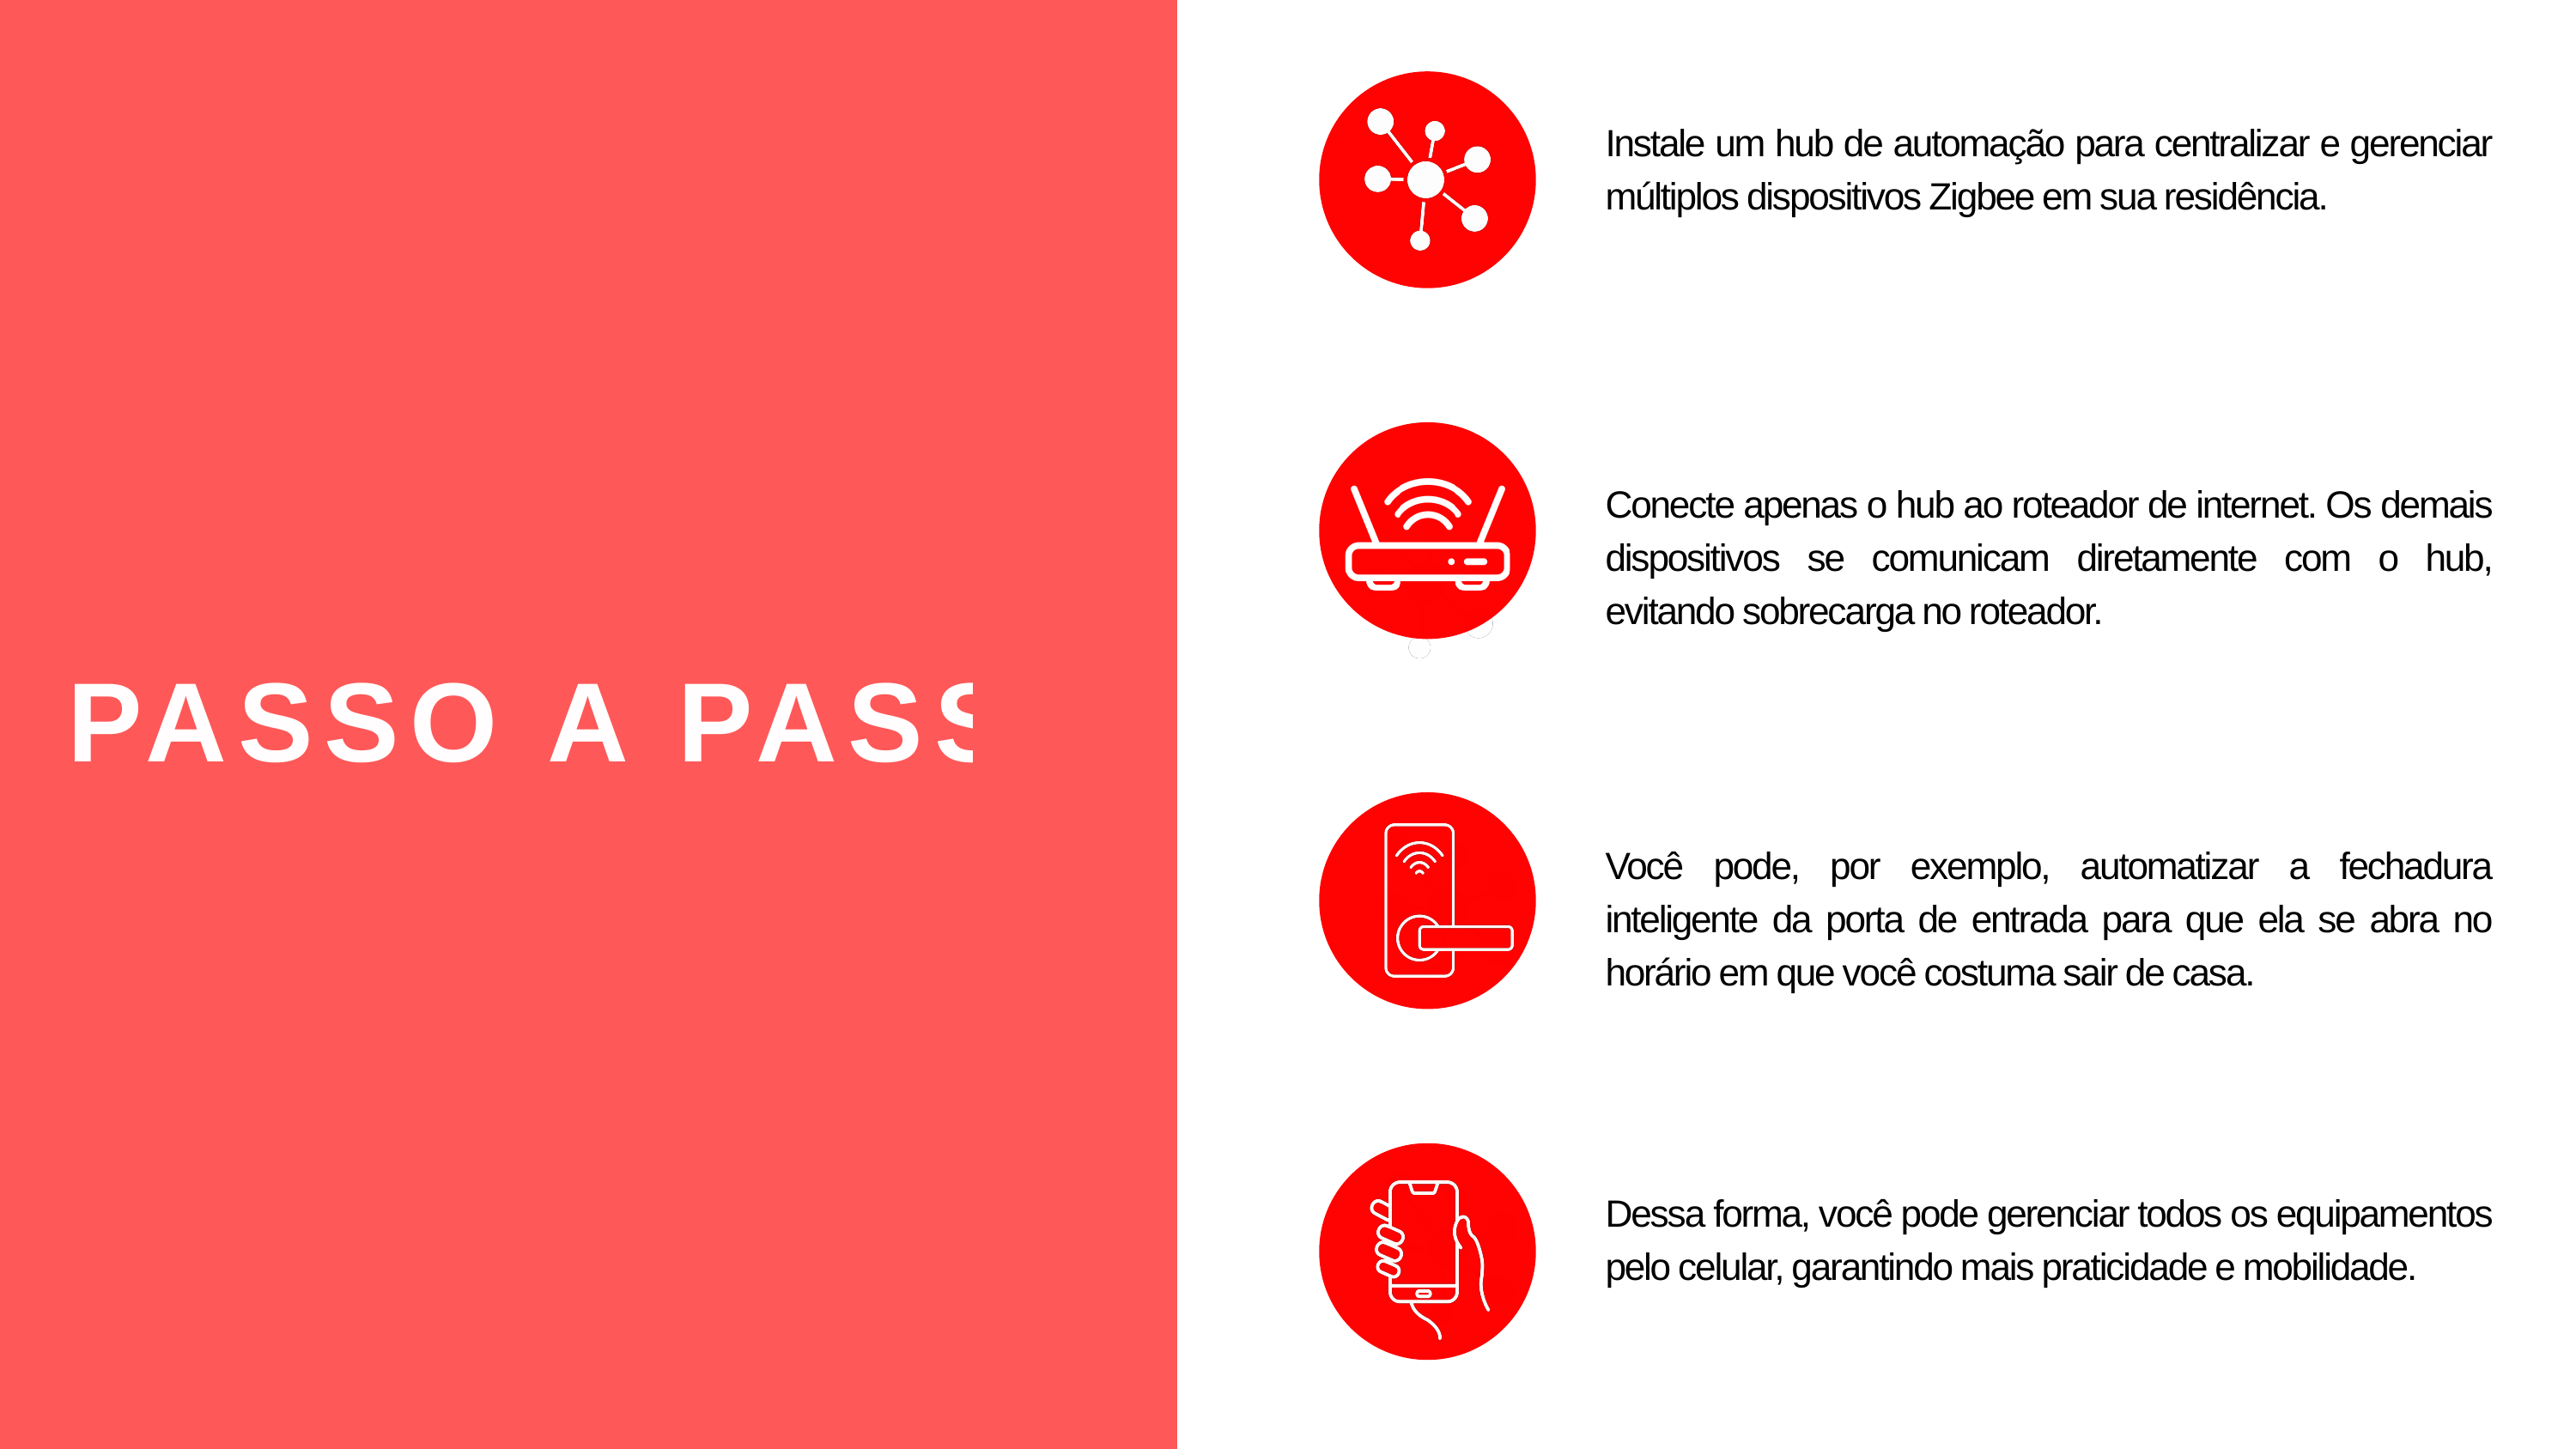

Instale um hub de automação para centralizar e gerenciar múltiplos dispositivos Zigbee em sua residência.

Conecte apenas o hub ao roteador de internet. Os demais dispositivos se comunicam diretamente com o hub, evitando sobrecarga no roteador.

PASSO A PASSO

Você pode, por exemplo, automatizar a fechadura inteligente da porta de entrada para que ela se abra no horário em que você costuma sair de casa.

Dessa forma, você pode gerenciar todos os equipamentos pelo celular, garantindo mais praticidade e mobilidade.